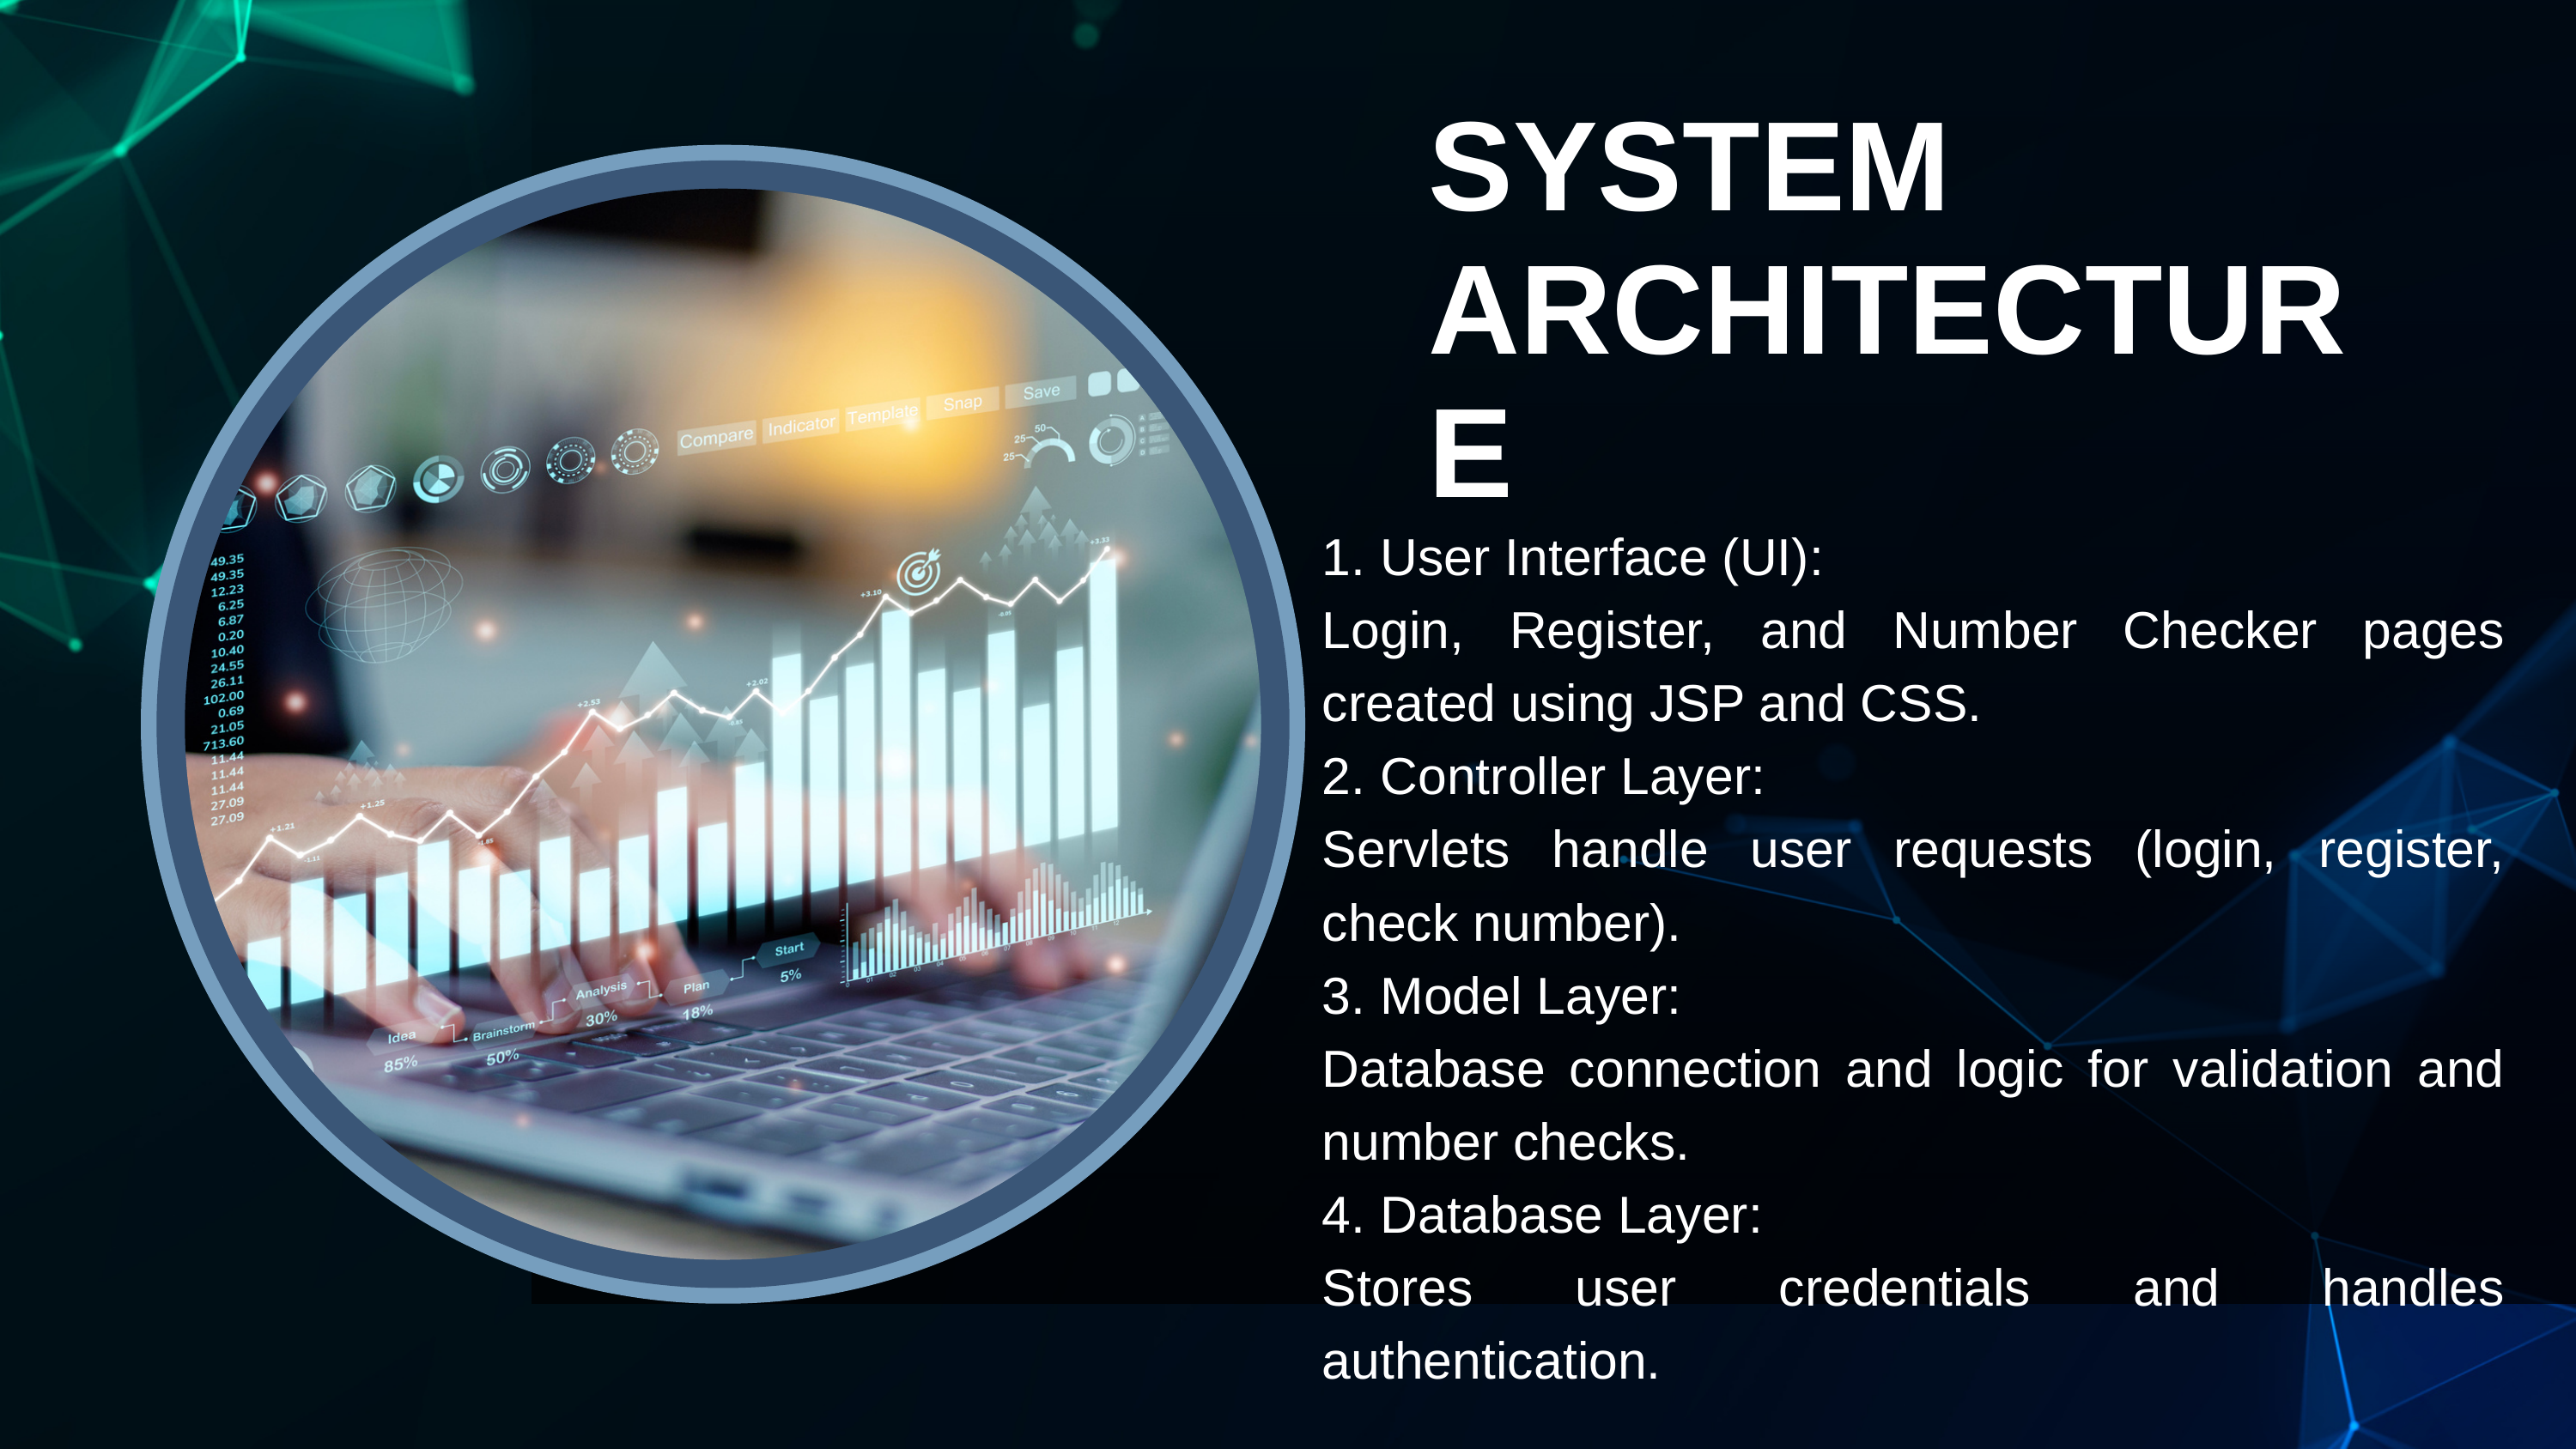

SYSTEM ARCHITECTURE

1. User Interface (UI):
Login, Register, and Number Checker pages created using JSP and CSS.
2. Controller Layer:
Servlets handle user requests (login, register, check number).
3. Model Layer:
Database connection and logic for validation and number checks.
4. Database Layer:
Stores user credentials and handles authentication.